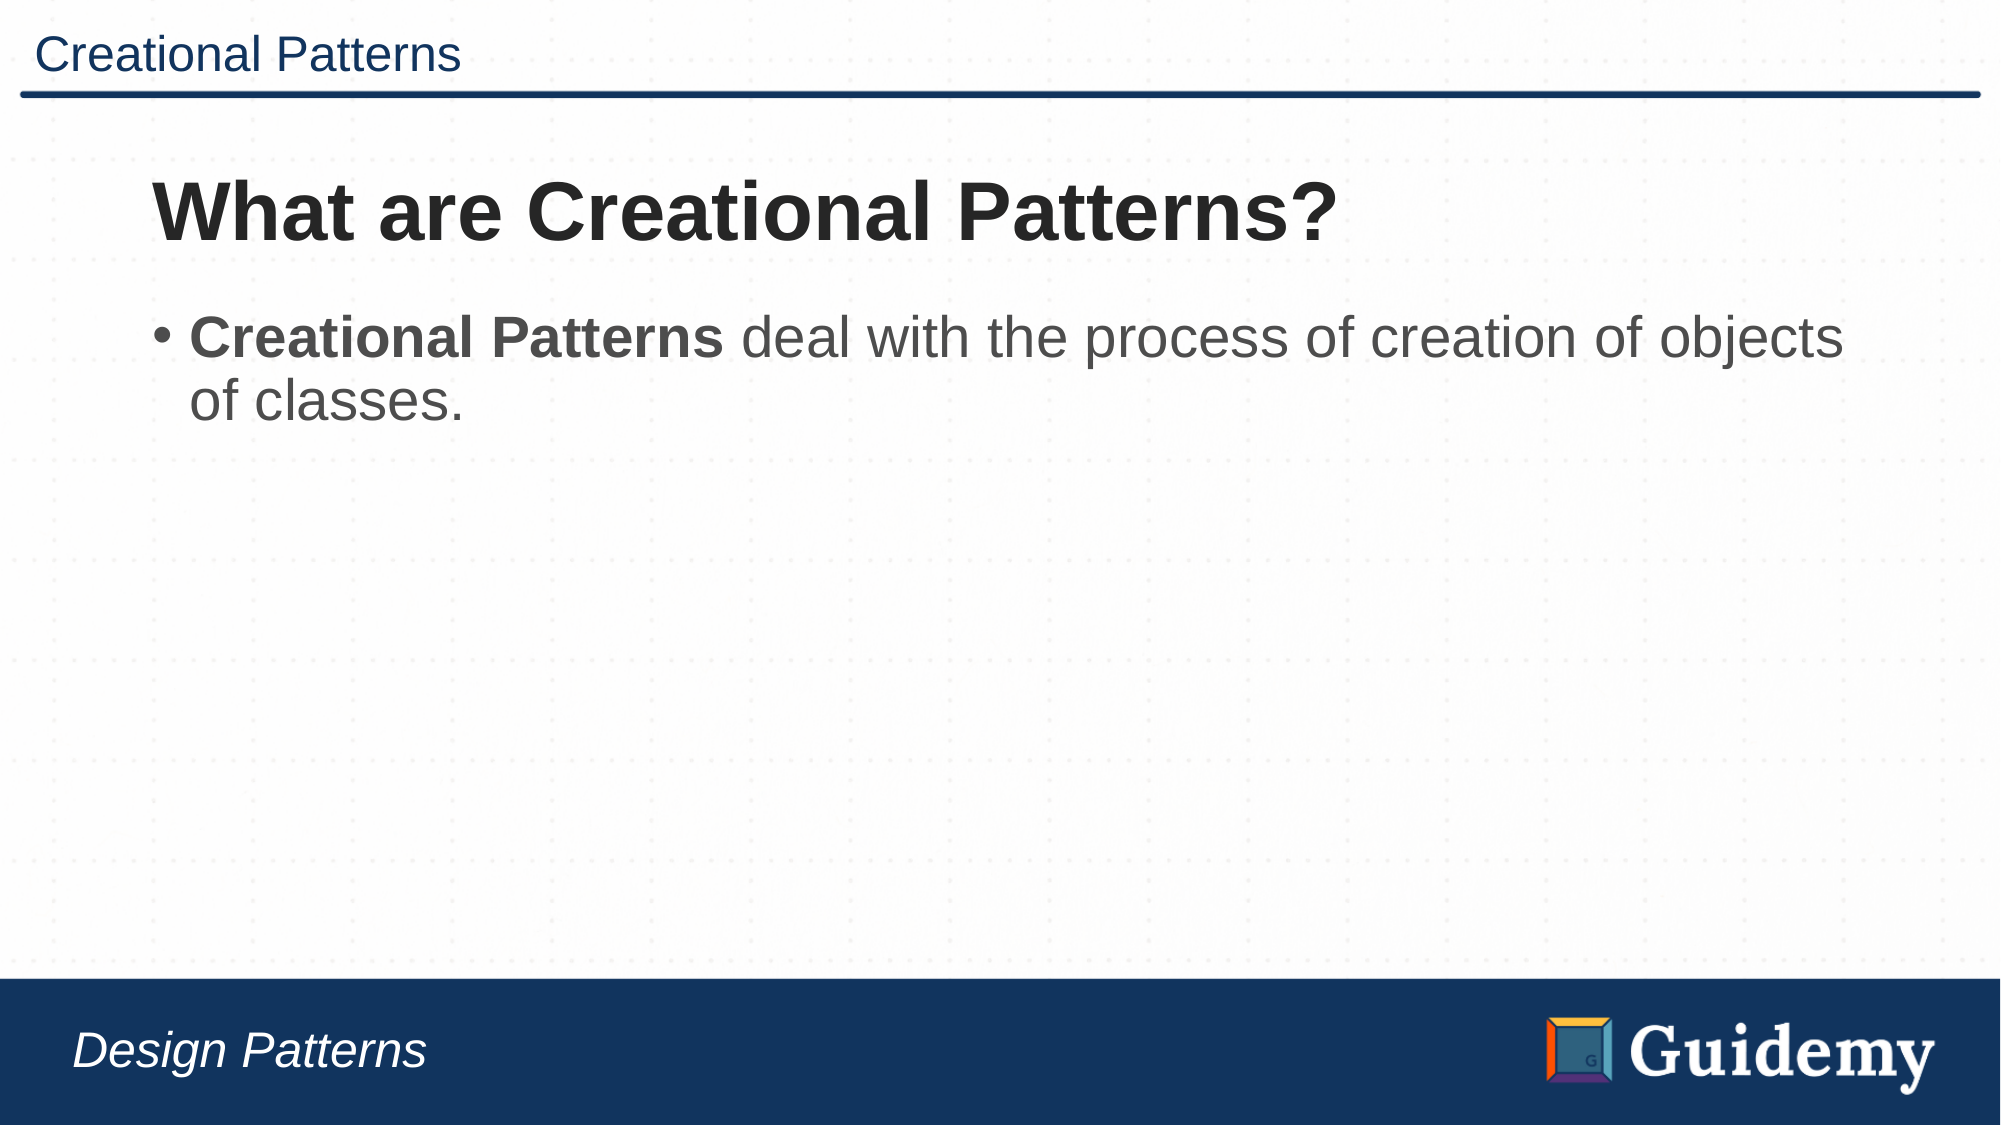

# Creational Patterns
What are Creational Patterns?
Creational Patterns deal with the process of creation of objects of classes.
Design Patterns